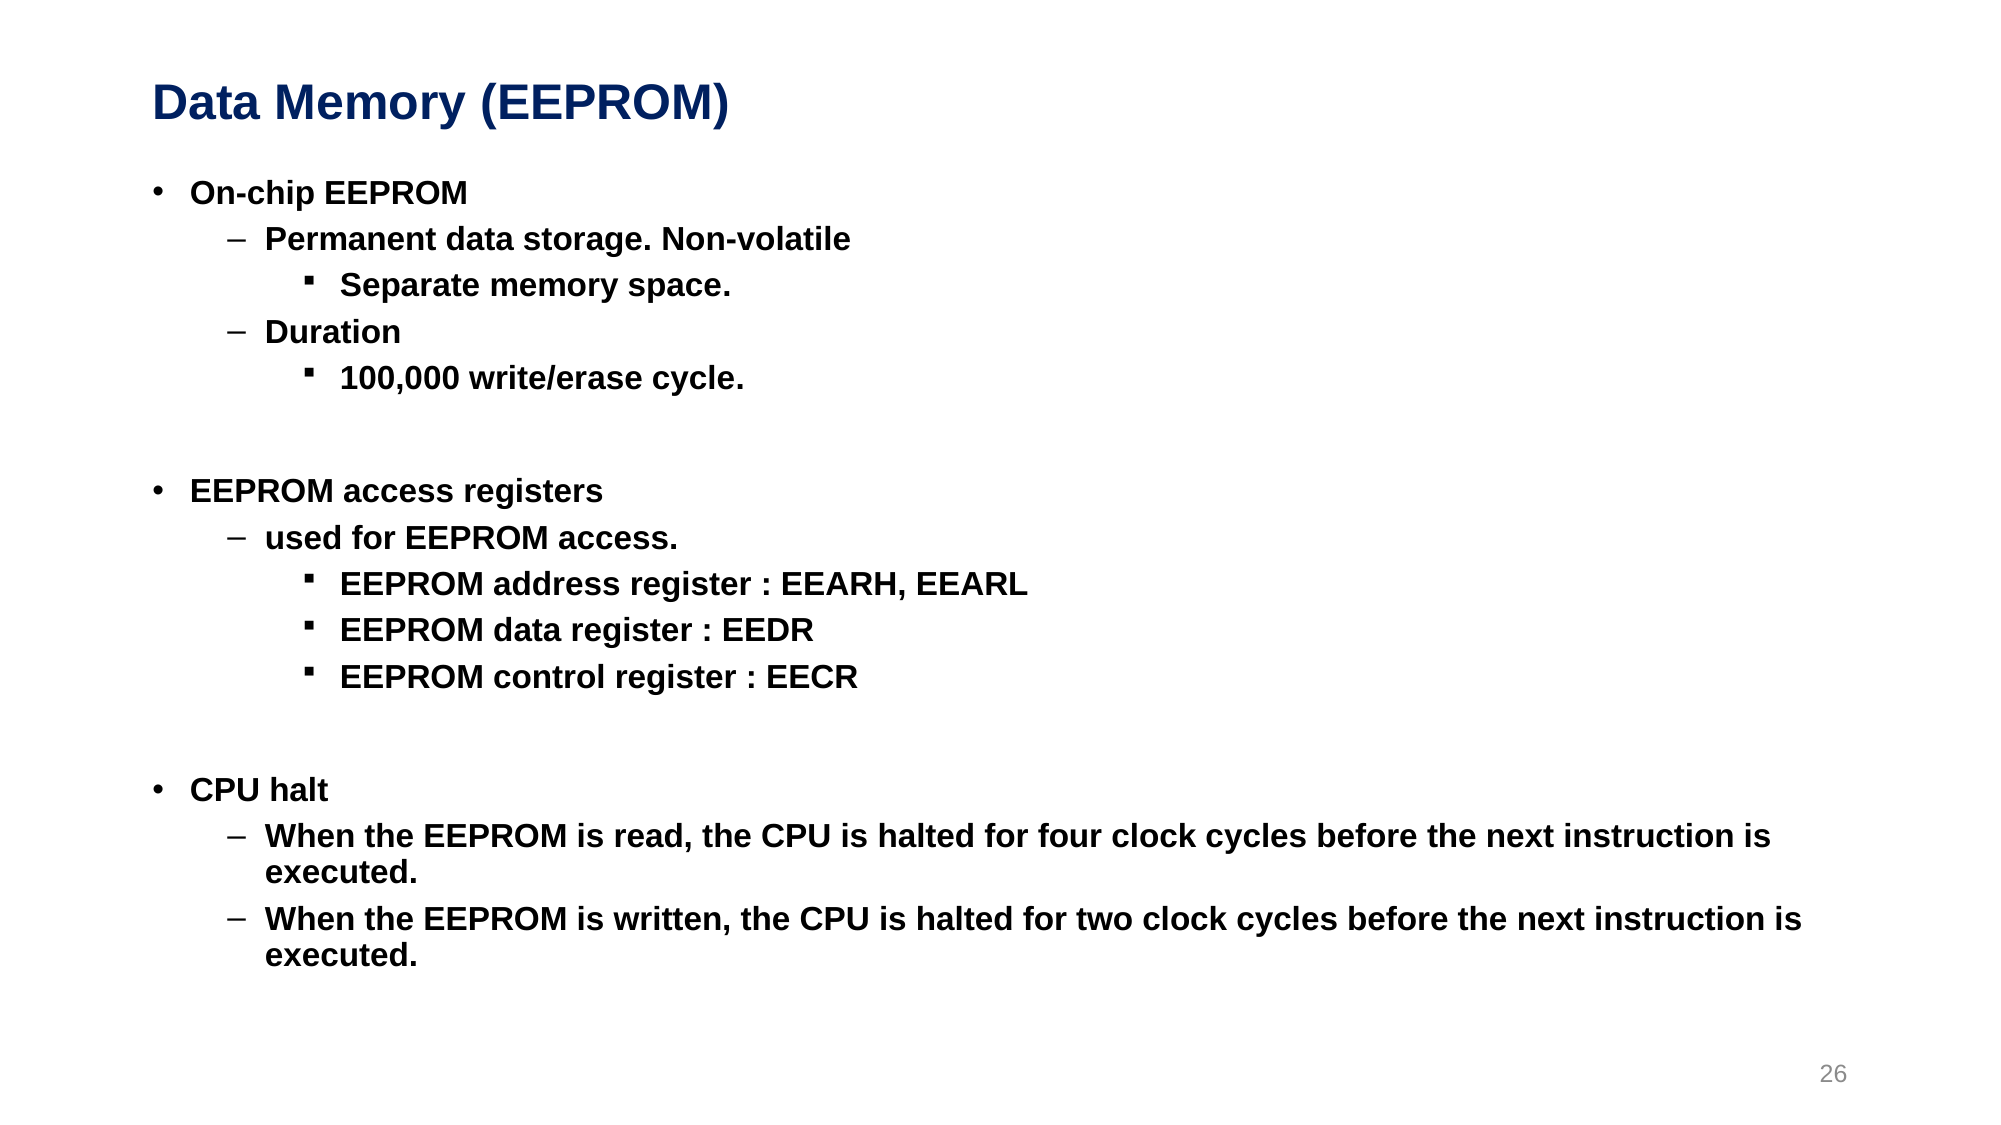

# Data Memory (EEPROM)
On-chip EEPROM
Permanent data storage. Non-volatile
Separate memory space.
Duration
100,000 write/erase cycle.

EEPROM access registers
used for EEPROM access.
EEPROM address register : EEARH, EEARL
EEPROM data register : EEDR
EEPROM control register : EECR

CPU halt
When the EEPROM is read, the CPU is halted for four clock cycles before the next instruction is executed.
When the EEPROM is written, the CPU is halted for two clock cycles before the next instruction is executed.

26